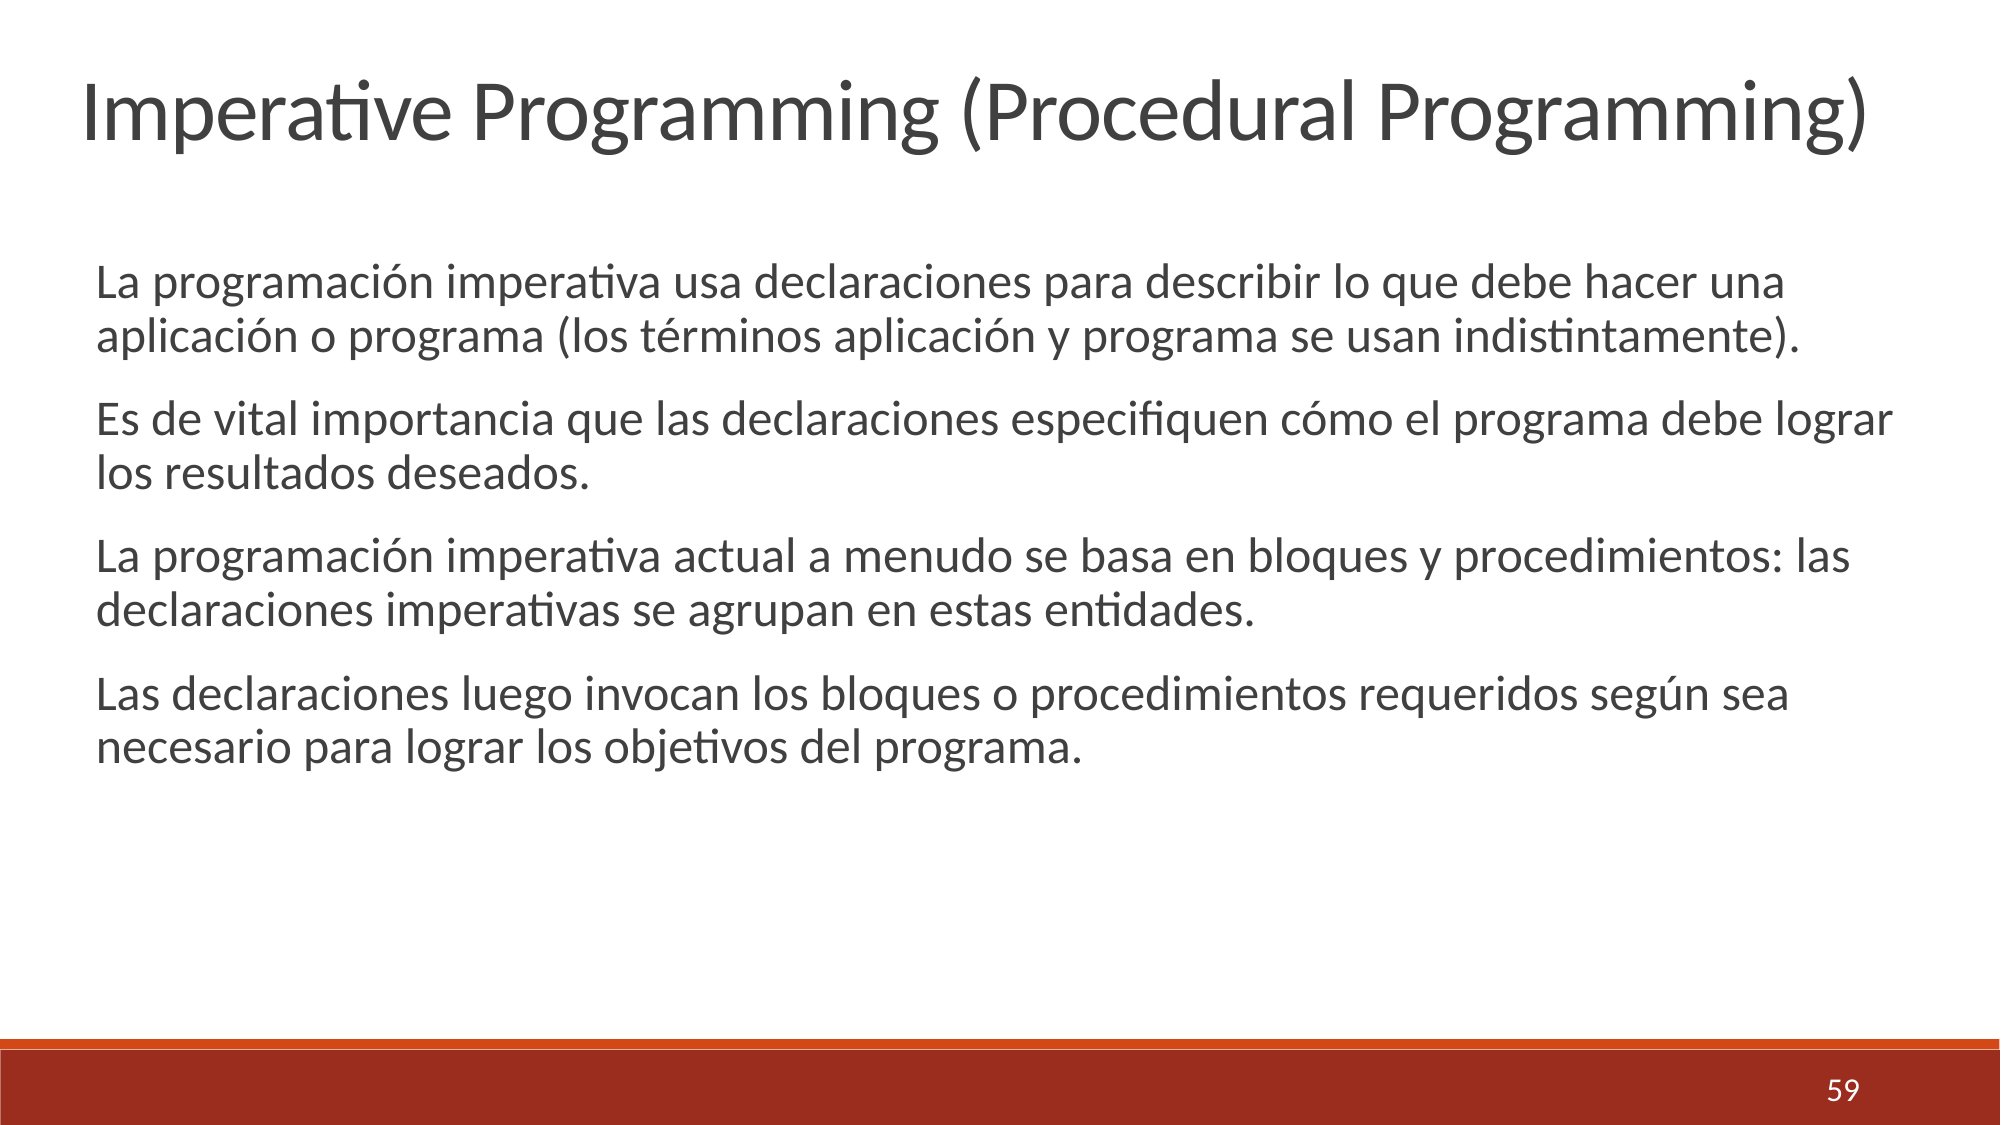

Imperative Programming (Procedural Programming)
La programación imperativa usa declaraciones para describir lo que debe hacer una aplicación o programa (los términos aplicación y programa se usan indistintamente).
Es de vital importancia que las declaraciones especifiquen cómo el programa debe lograr los resultados deseados.
La programación imperativa actual a menudo se basa en bloques y procedimientos: las declaraciones imperativas se agrupan en estas entidades.
Las declaraciones luego invocan los bloques o procedimientos requeridos según sea necesario para lograr los objetivos del programa.
59